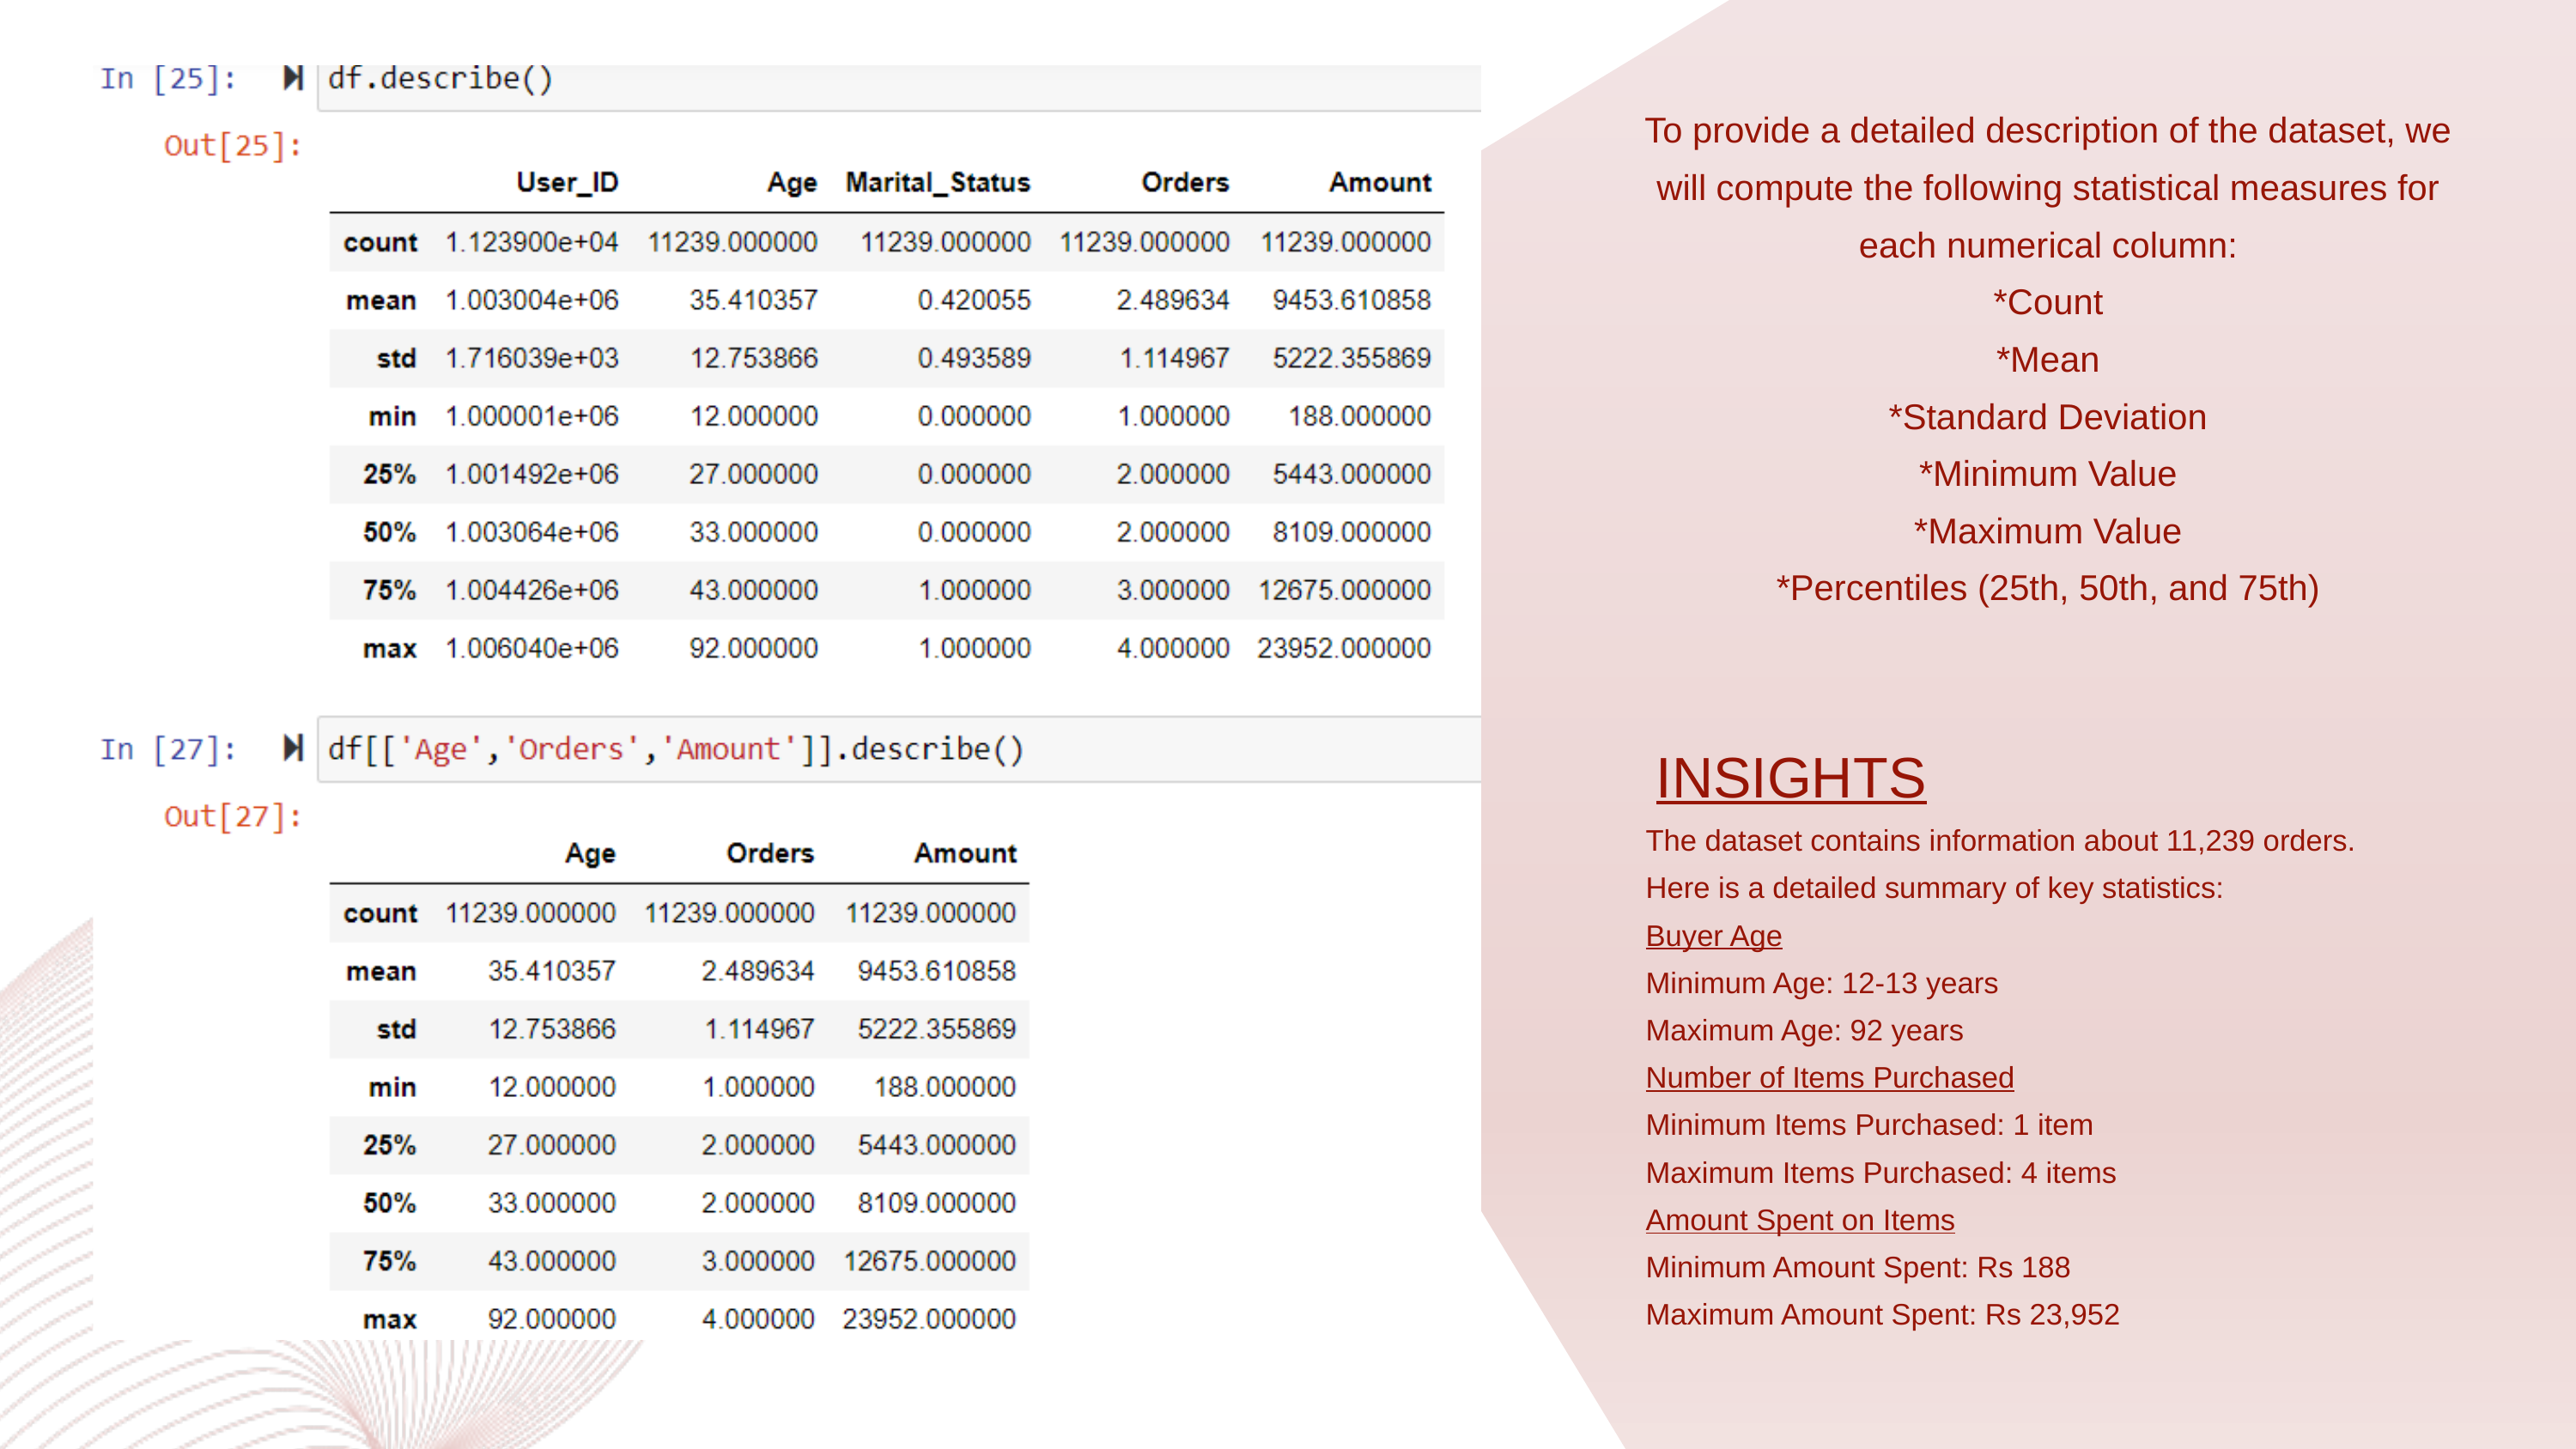

To provide a detailed description of the dataset, we will compute the following statistical measures for each numerical column:
*Count
*Mean
*Standard Deviation
*Minimum Value
*Maximum Value
*Percentiles (25th, 50th, and 75th)
INSIGHTS
The dataset contains information about 11,239 orders.
Here is a detailed summary of key statistics:
Buyer Age
Minimum Age: 12-13 years
Maximum Age: 92 years
Number of Items Purchased
Minimum Items Purchased: 1 item
Maximum Items Purchased: 4 items
Amount Spent on Items
Minimum Amount Spent: Rs 188
Maximum Amount Spent: Rs 23,952